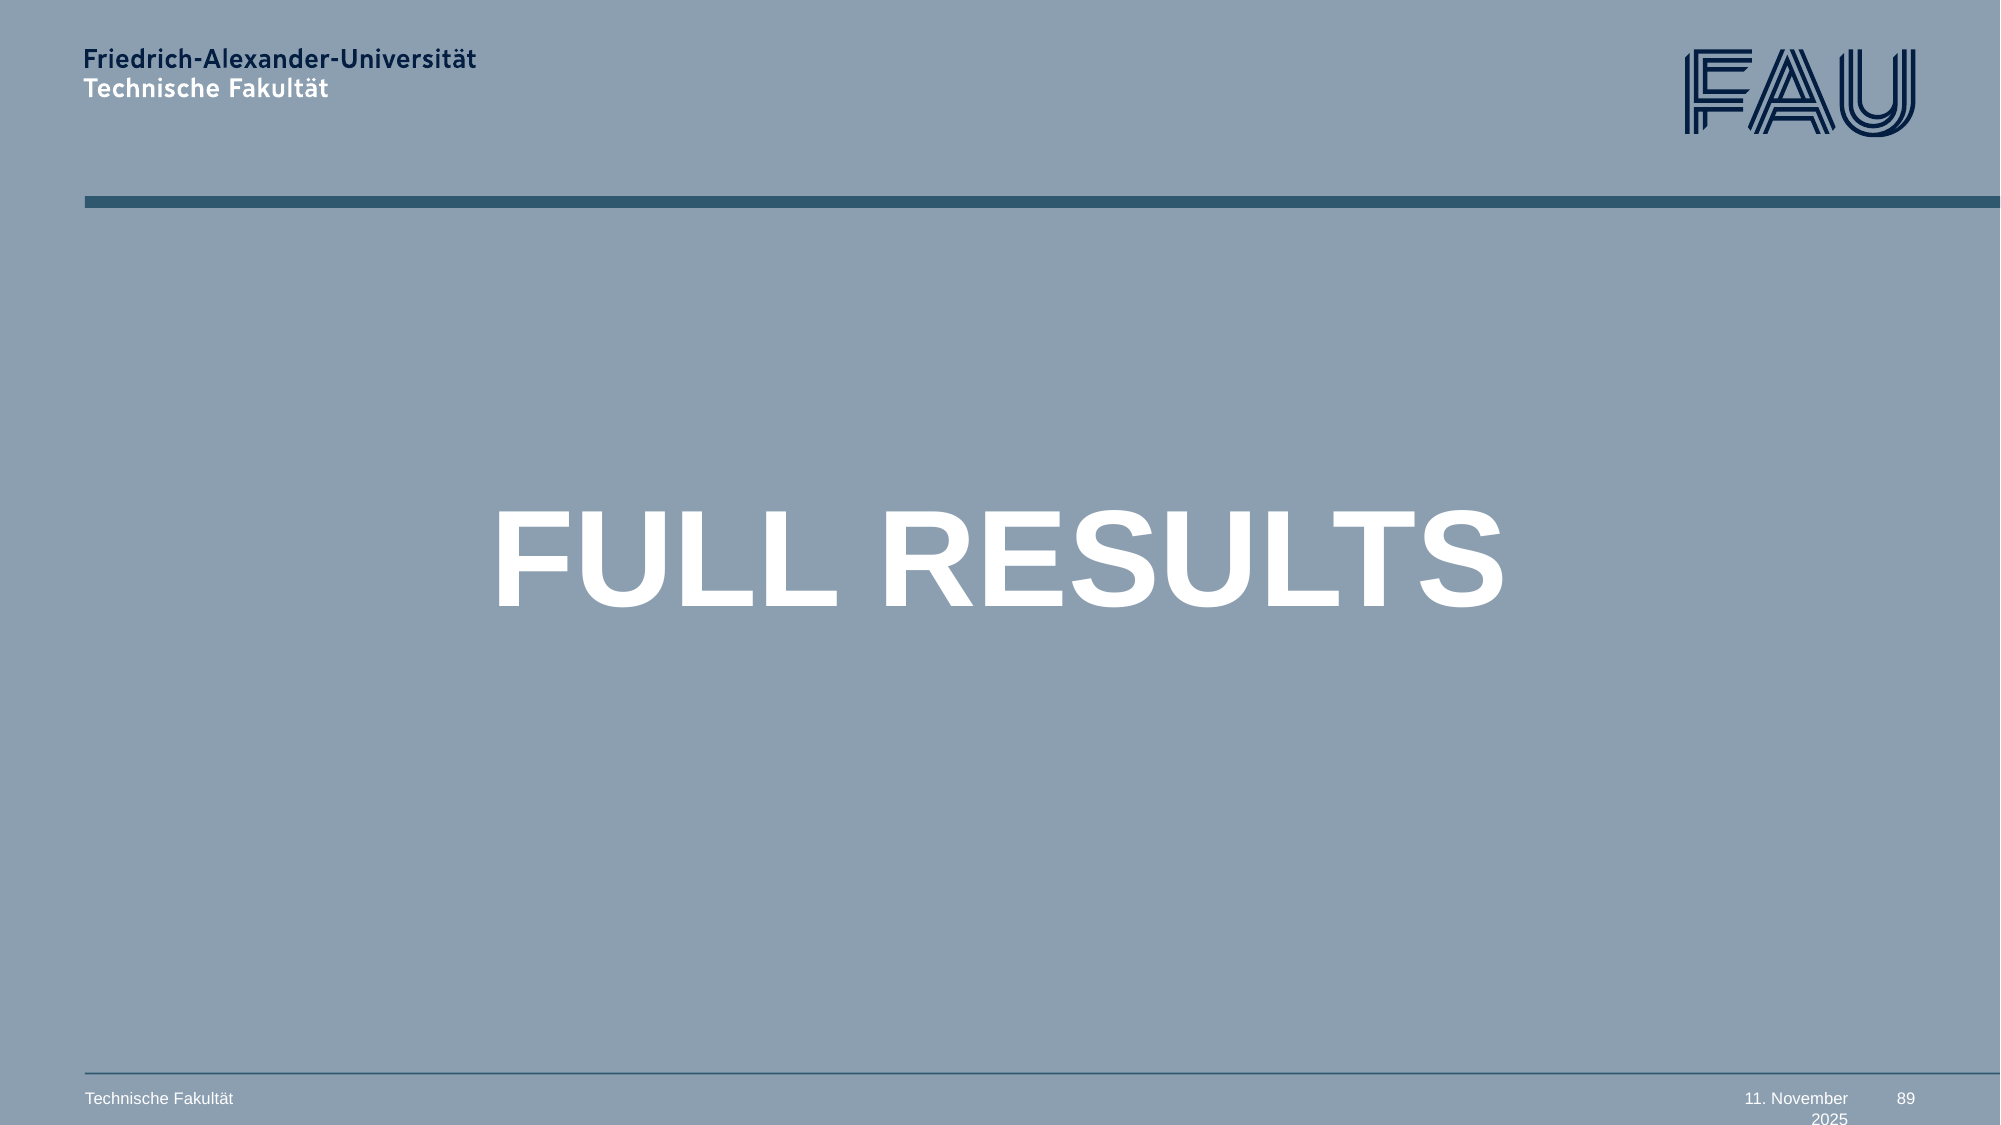

# FULL RESULTS
Technische Fakultät
11. November 2025
89